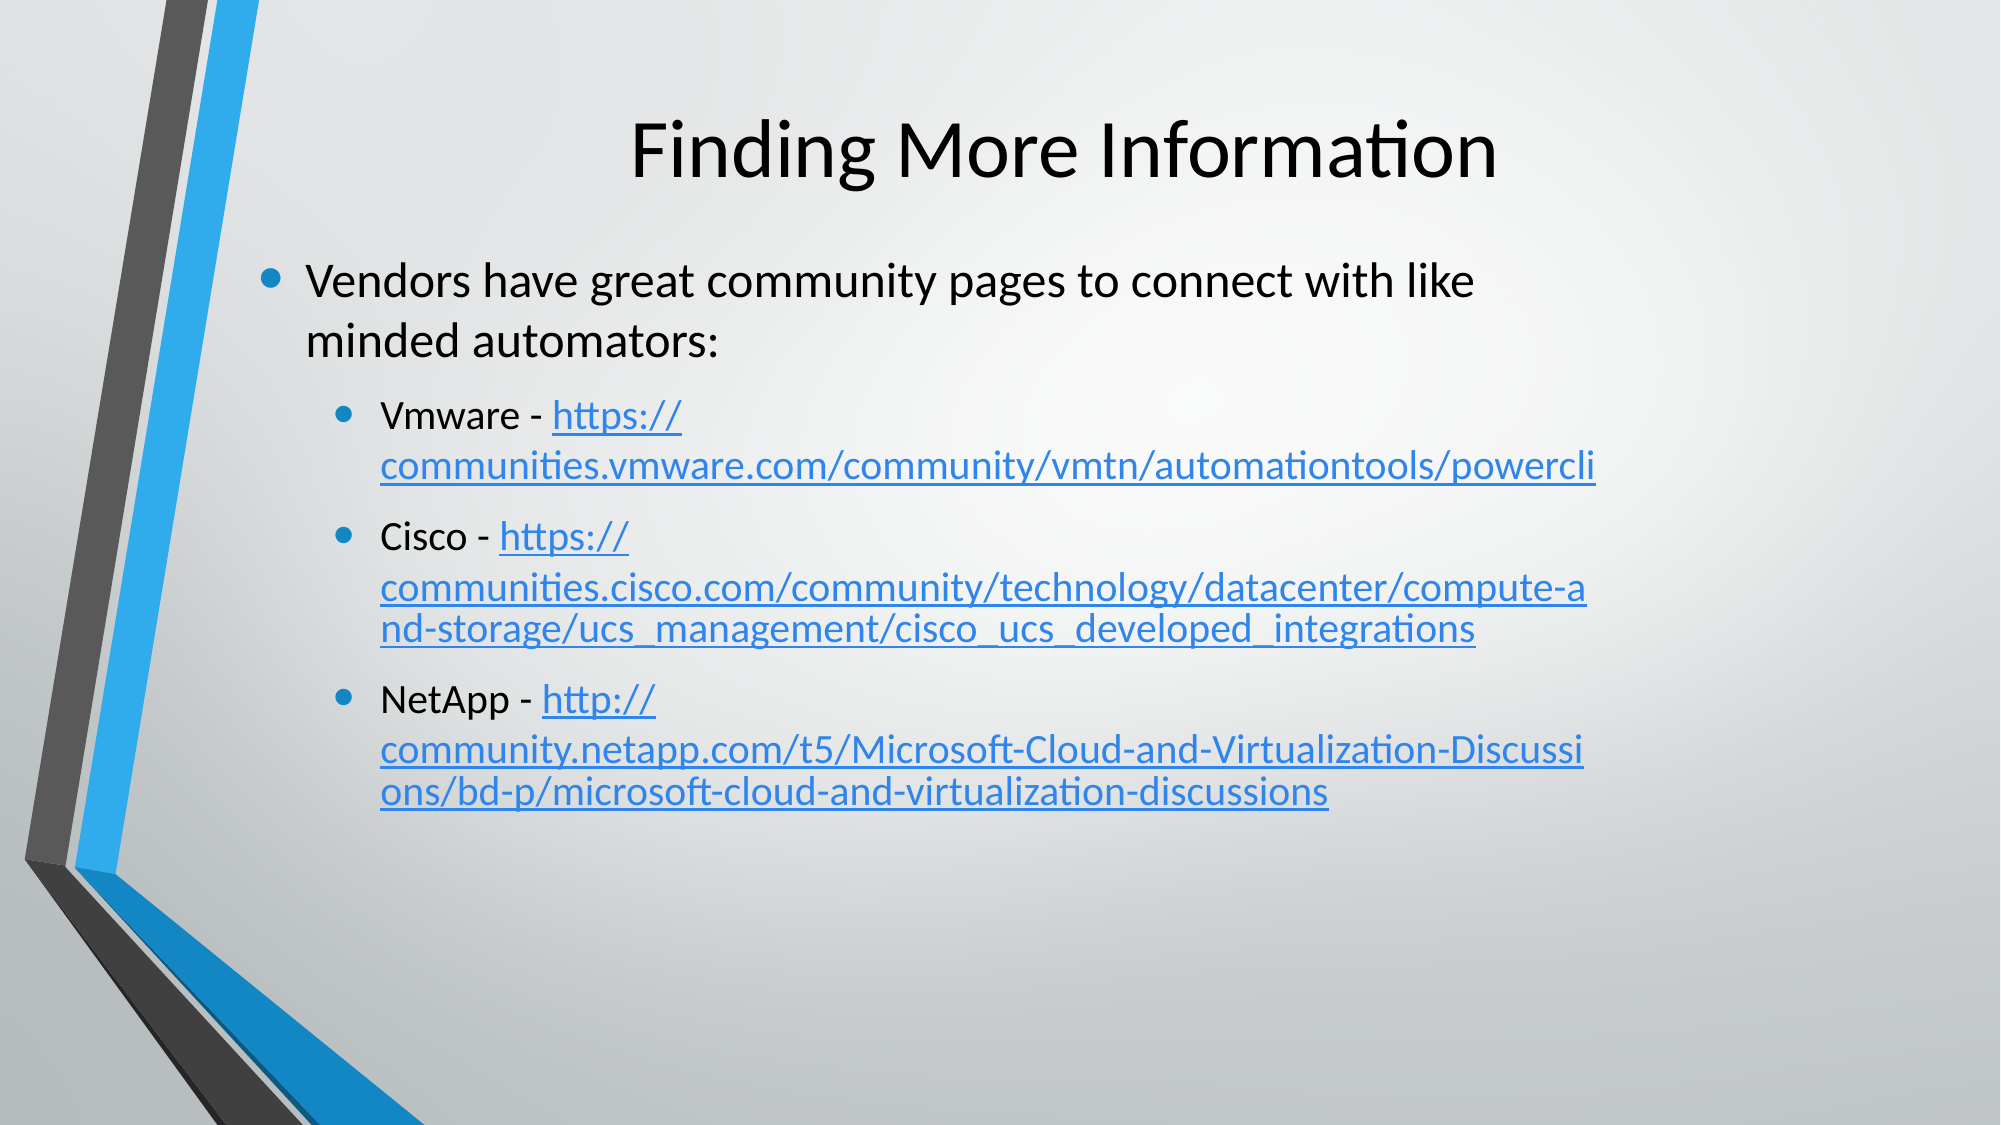

# Finding More Information
Vendors have great community pages to connect with like minded automators:
Vmware - https://communities.vmware.com/community/vmtn/automationtools/powercli
Cisco - https://communities.cisco.com/community/technology/datacenter/compute-and-storage/ucs_management/cisco_ucs_developed_integrations
NetApp - http://community.netapp.com/t5/Microsoft-Cloud-and-Virtualization-Discussions/bd-p/microsoft-cloud-and-virtualization-discussions